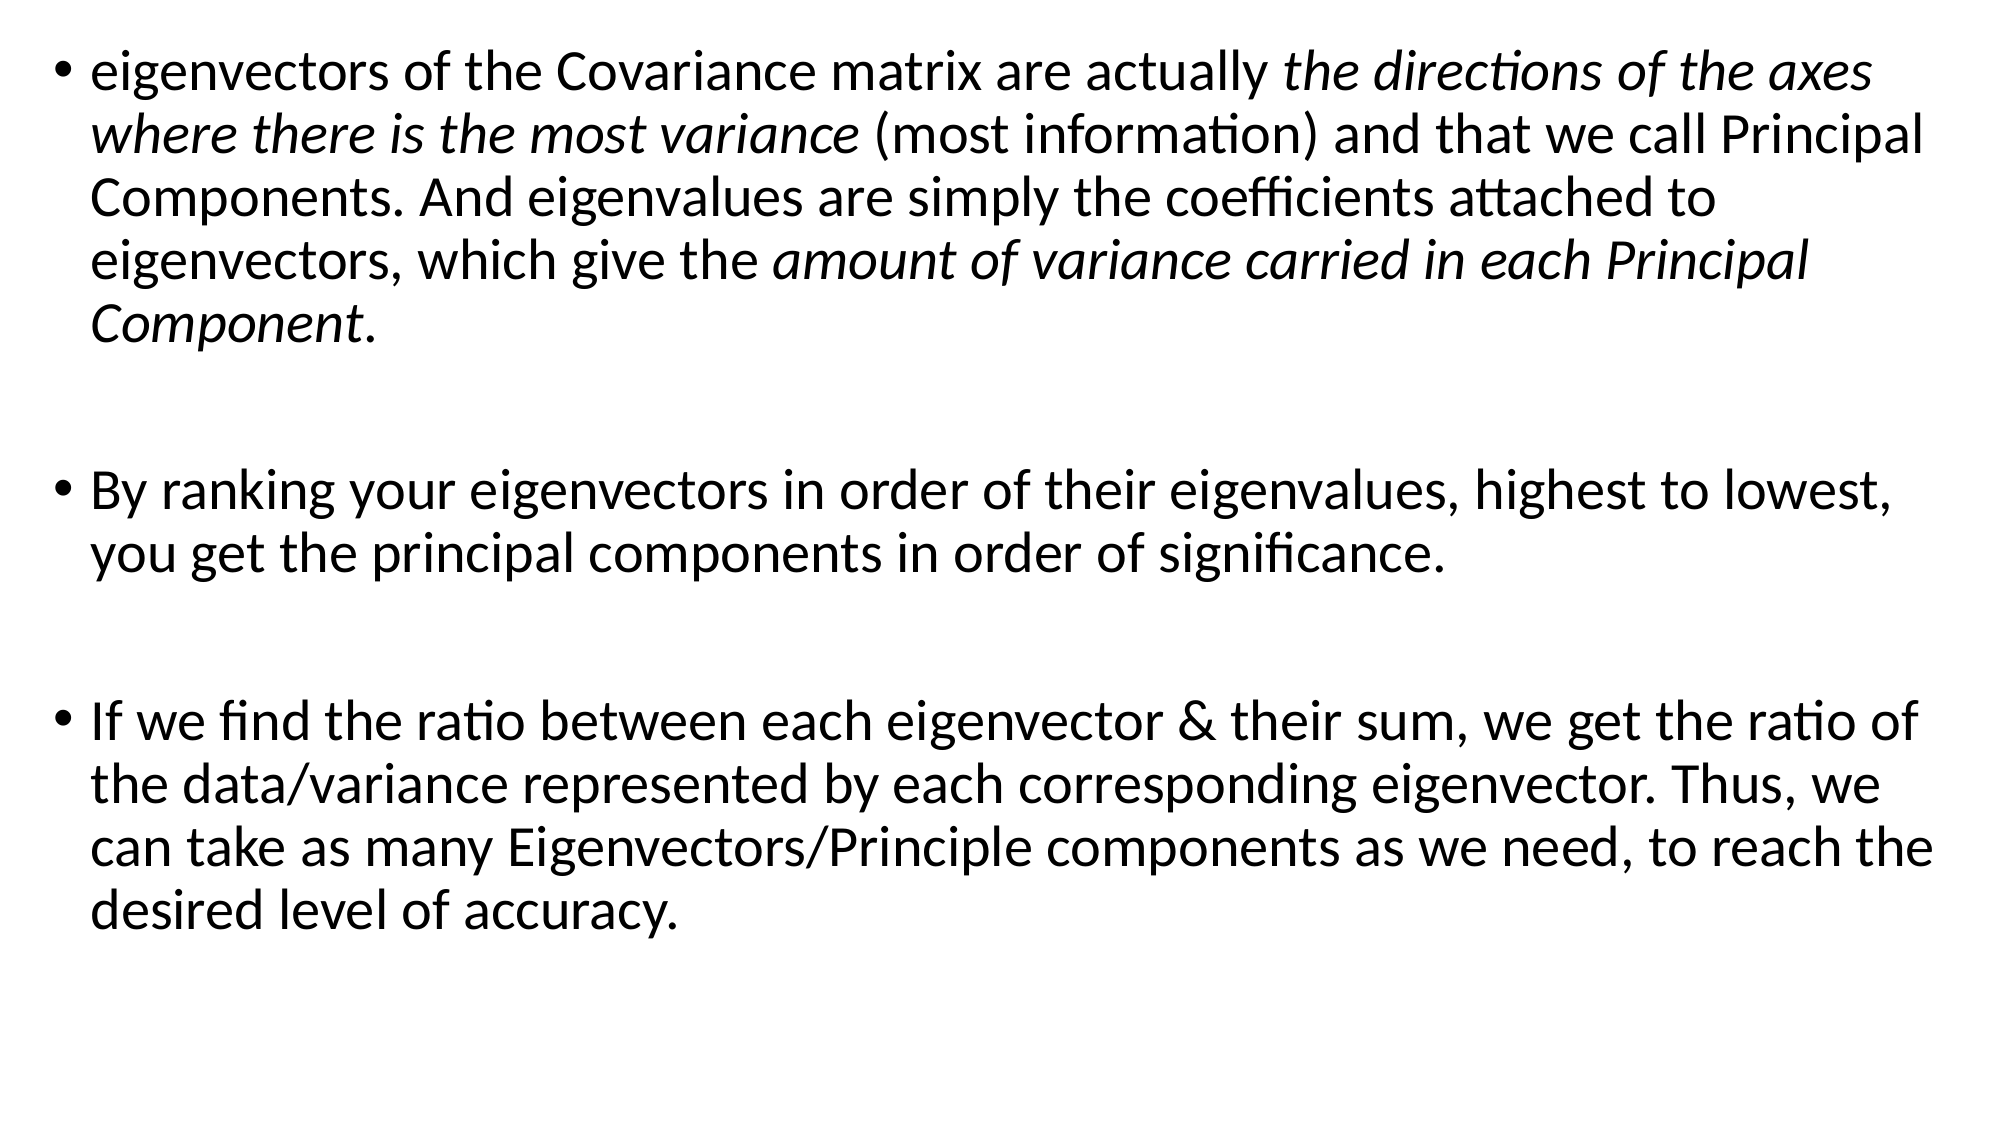

eigenvectors of the Covariance matrix are actually the directions of the axes where there is the most variance (most information) and that we call Principal Components. And eigenvalues are simply the coefficients attached to eigenvectors, which give the amount of variance carried in each Principal Component.

By ranking your eigenvectors in order of their eigenvalues, highest to lowest, you get the principal components in order of significance.

If we find the ratio between each eigenvector & their sum, we get the ratio of the data/variance represented by each corresponding eigenvector. Thus, we can take as many Eigenvectors/Principle components as we need, to reach the desired level of accuracy.